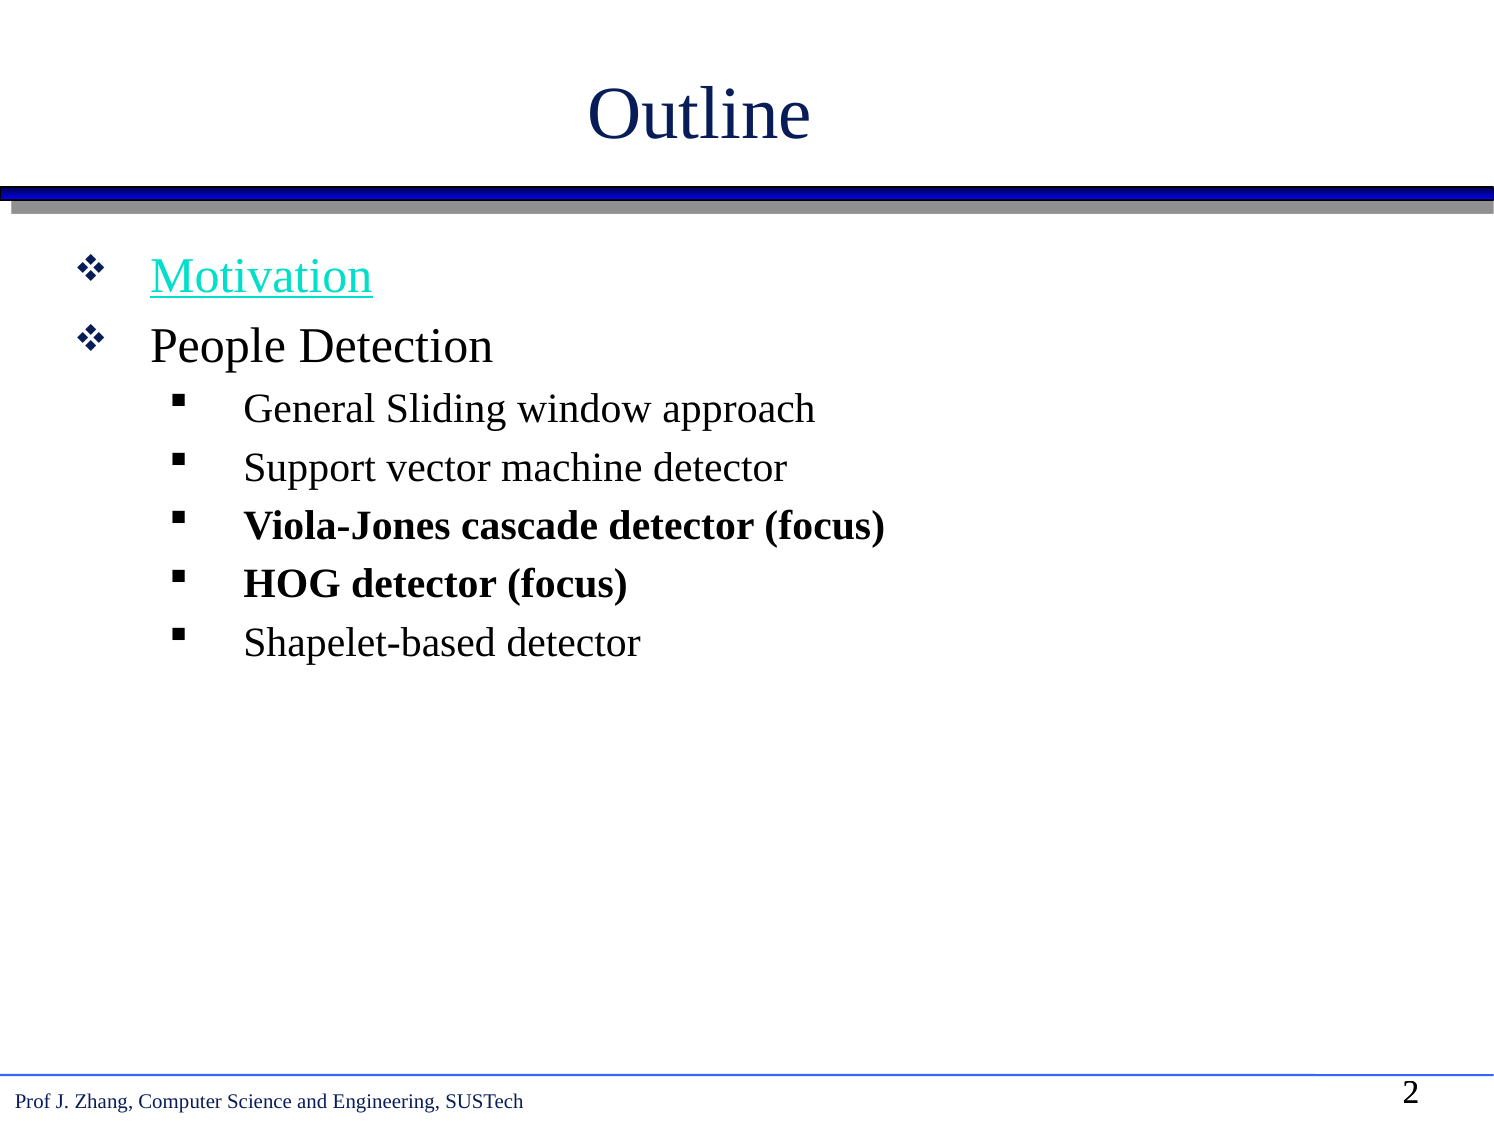

# Outline
Motivation
People Detection
General Sliding window approach
Support vector machine detector
Viola-Jones cascade detector (focus)
HOG detector (focus)
Shapelet-based detector